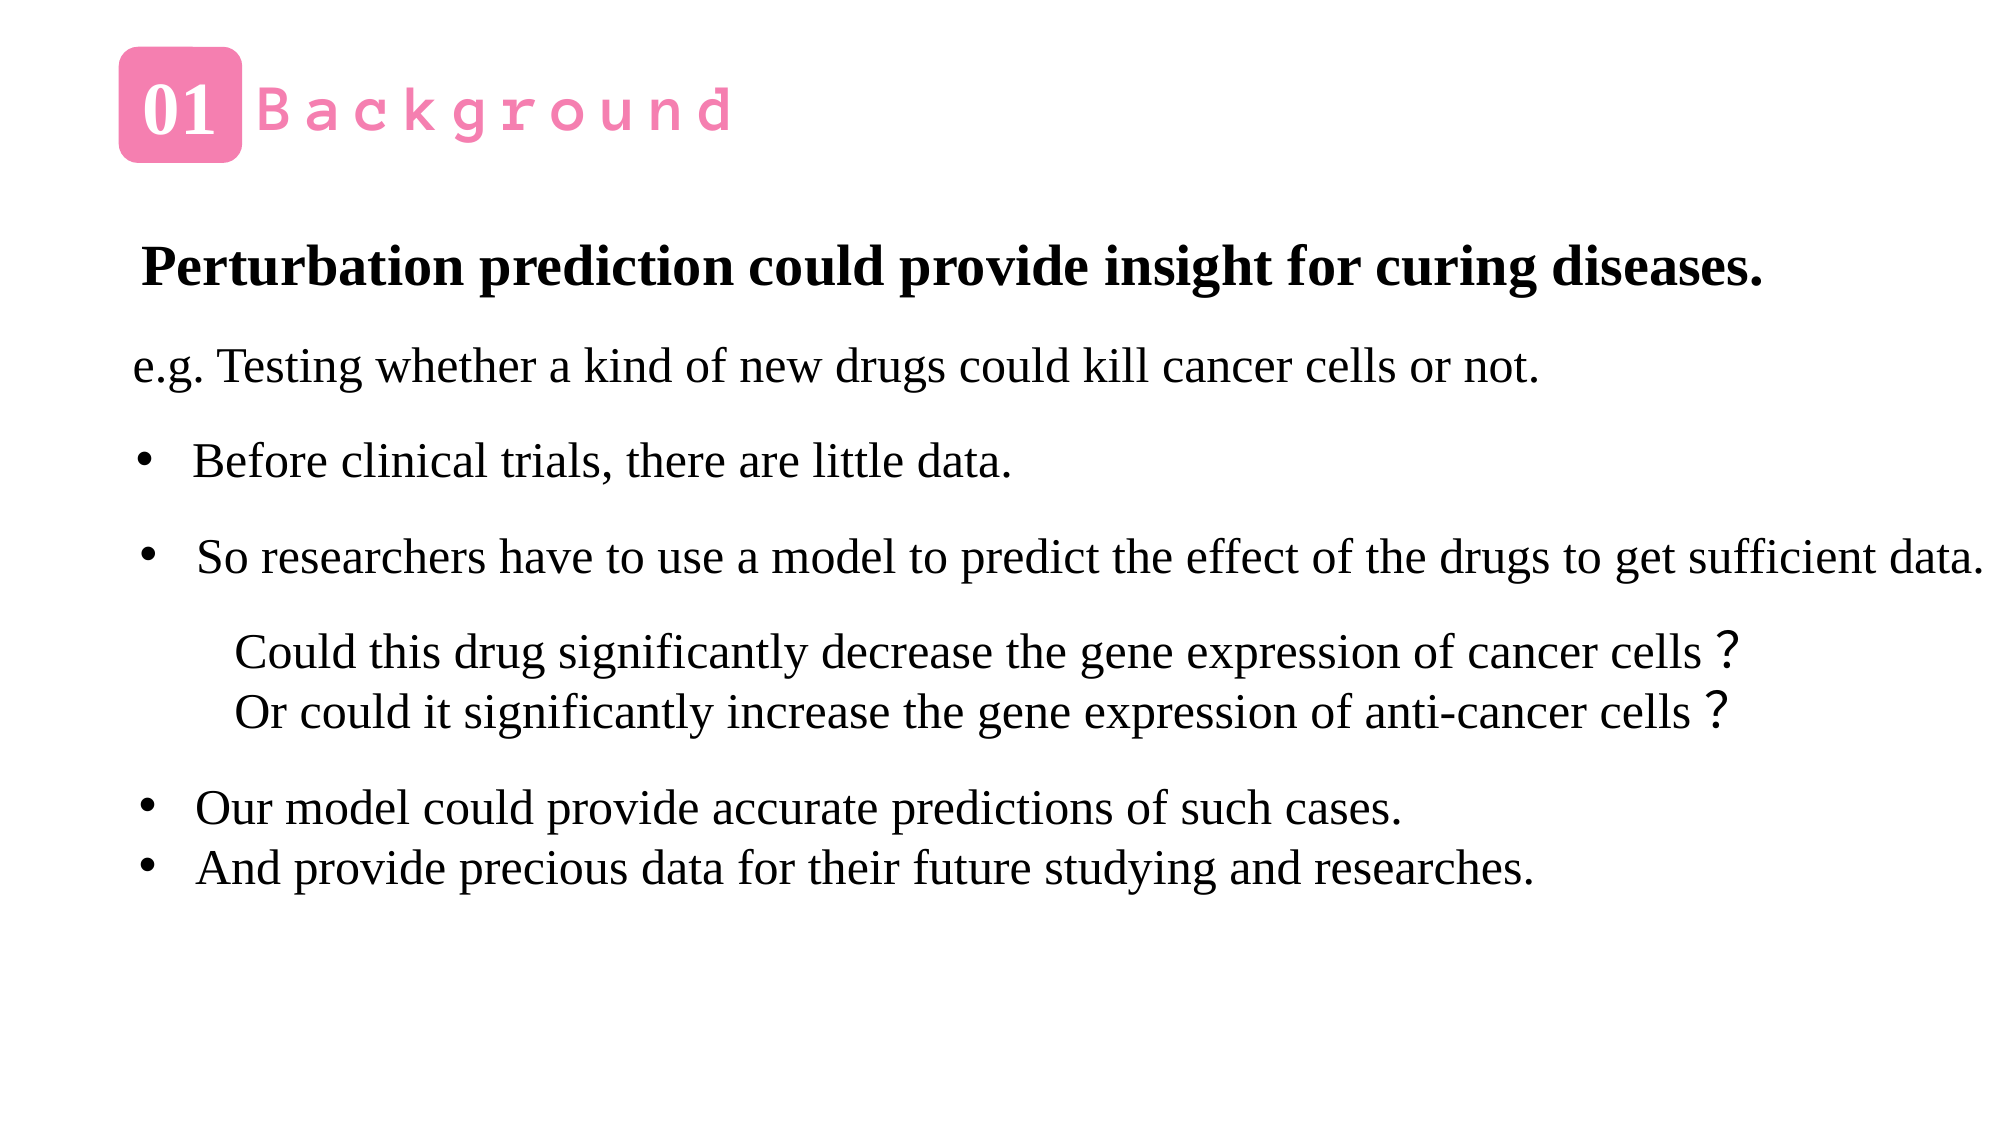

01
Background
Perturbation prediction could provide insight for curing diseases.
e.g. Testing whether a kind of new drugs could kill cancer cells or not.
Before clinical trials, there are little data.
So researchers have to use a model to predict the effect of the drugs to get sufficient data.
Could this drug significantly decrease the gene expression of cancer cells？
Or could it significantly increase the gene expression of anti-cancer cells？
Our model could provide accurate predictions of such cases.
And provide precious data for their future studying and researches.